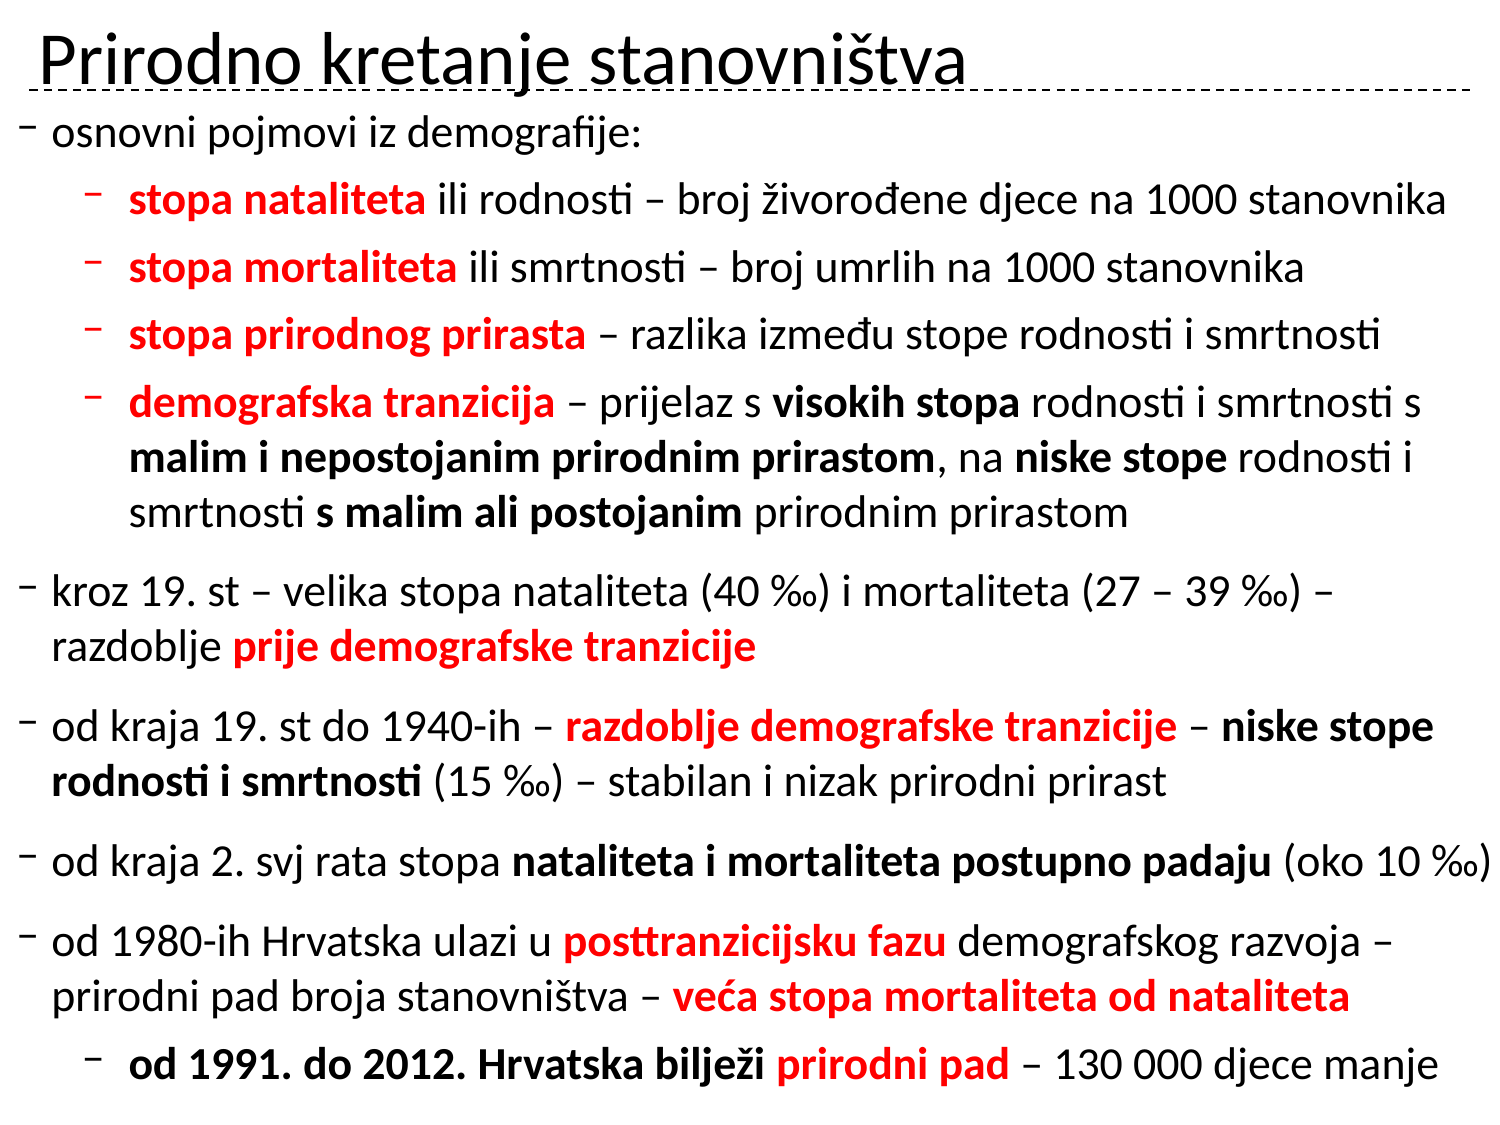

# Prirodno kretanje stanovništva
osnovni pojmovi iz demografije:
stopa nataliteta ili rodnosti – broj živorođene djece na 1000 stanovnika
stopa mortaliteta ili smrtnosti – broj umrlih na 1000 stanovnika
stopa prirodnog prirasta – razlika između stope rodnosti i smrtnosti
demografska tranzicija – prijelaz s visokih stopa rodnosti i smrtnosti s malim i nepostojanim prirodnim prirastom, na niske stope rodnosti i smrtnosti s malim ali postojanim prirodnim prirastom
kroz 19. st – velika stopa nataliteta (40 ‰) i mortaliteta (27 – 39 ‰) – razdoblje prije demografske tranzicije
od kraja 19. st do 1940-ih – razdoblje demografske tranzicije – niske stope rodnosti i smrtnosti (15 ‰) – stabilan i nizak prirodni prirast
od kraja 2. svj rata stopa nataliteta i mortaliteta postupno padaju (oko 10 ‰)
od 1980-ih Hrvatska ulazi u posttranzicijsku fazu demografskog razvoja – prirodni pad broja stanovništva – veća stopa mortaliteta od nataliteta
od 1991. do 2012. Hrvatska bilježi prirodni pad – 130 000 djece manje